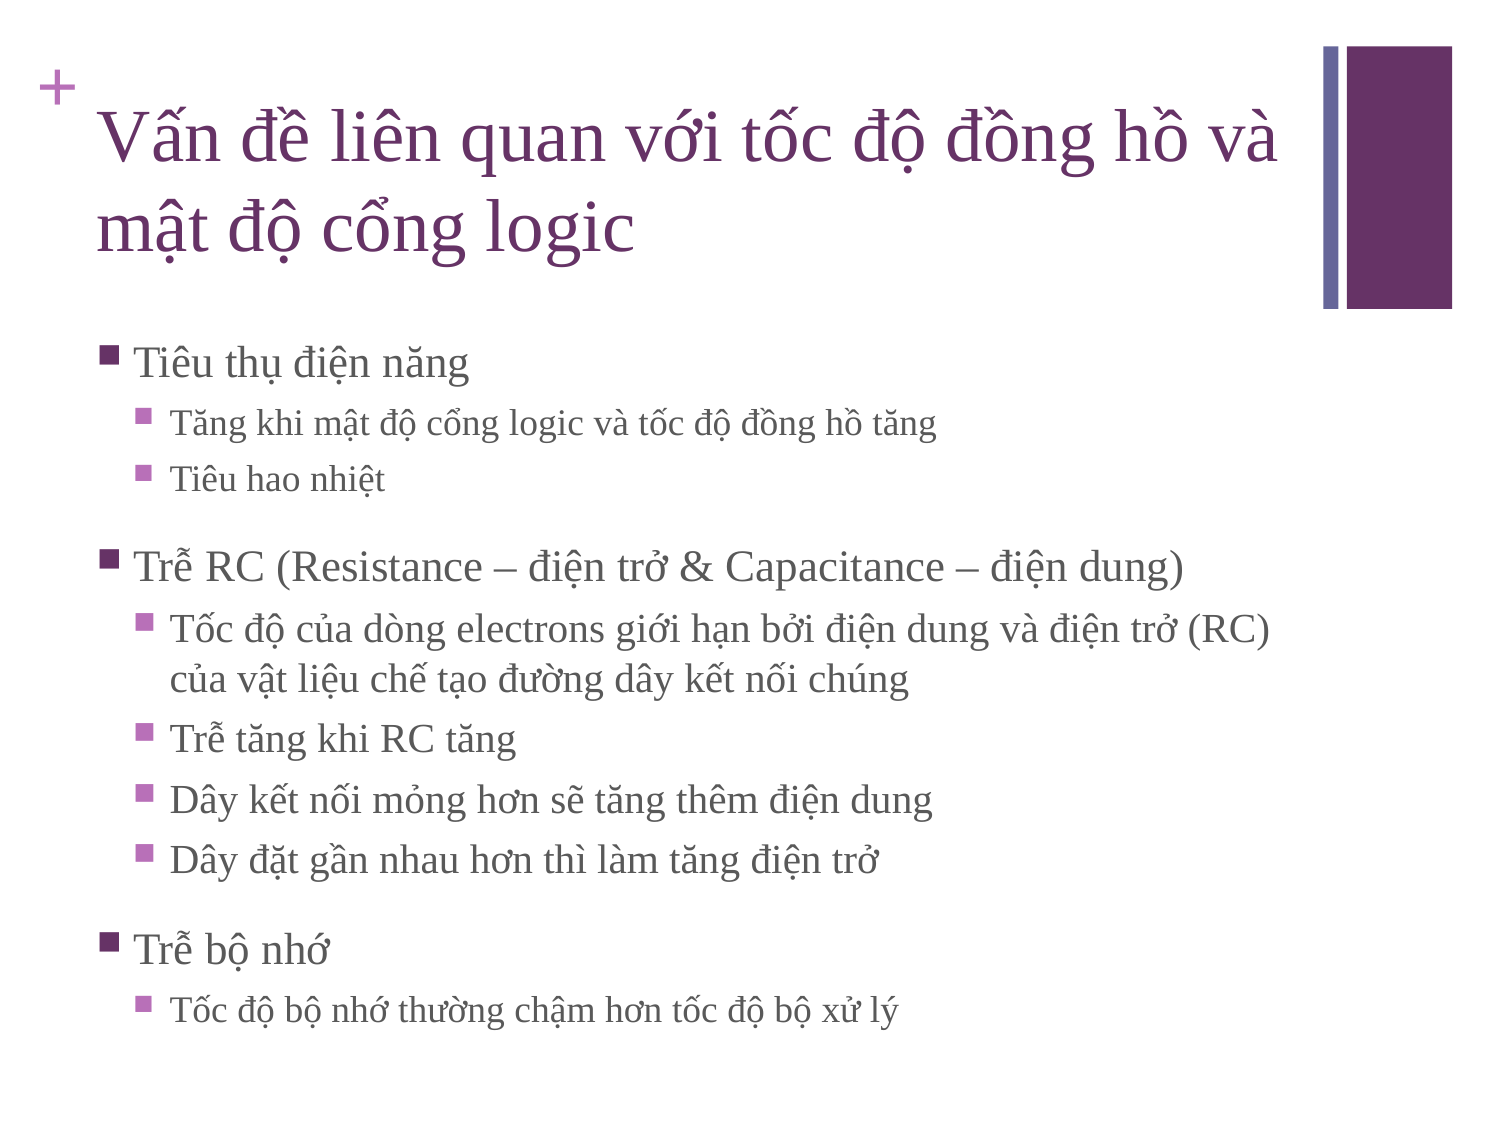

# Vấn đề liên quan với tốc độ đồng hồ và mật độ cổng logic
Tiêu thụ điện năng
Tăng khi mật độ cổng logic và tốc độ đồng hồ tăng
Tiêu hao nhiệt
Trễ RC (Resistance – điện trở & Capacitance – điện dung)
Tốc độ của dòng electrons giới hạn bởi điện dung và điện trở (RC) của vật liệu chế tạo đường dây kết nối chúng
Trễ tăng khi RC tăng
Dây kết nối mỏng hơn sẽ tăng thêm điện dung
Dây đặt gần nhau hơn thì làm tăng điện trở
Trễ bộ nhớ
Tốc độ bộ nhớ thường chậm hơn tốc độ bộ xử lý